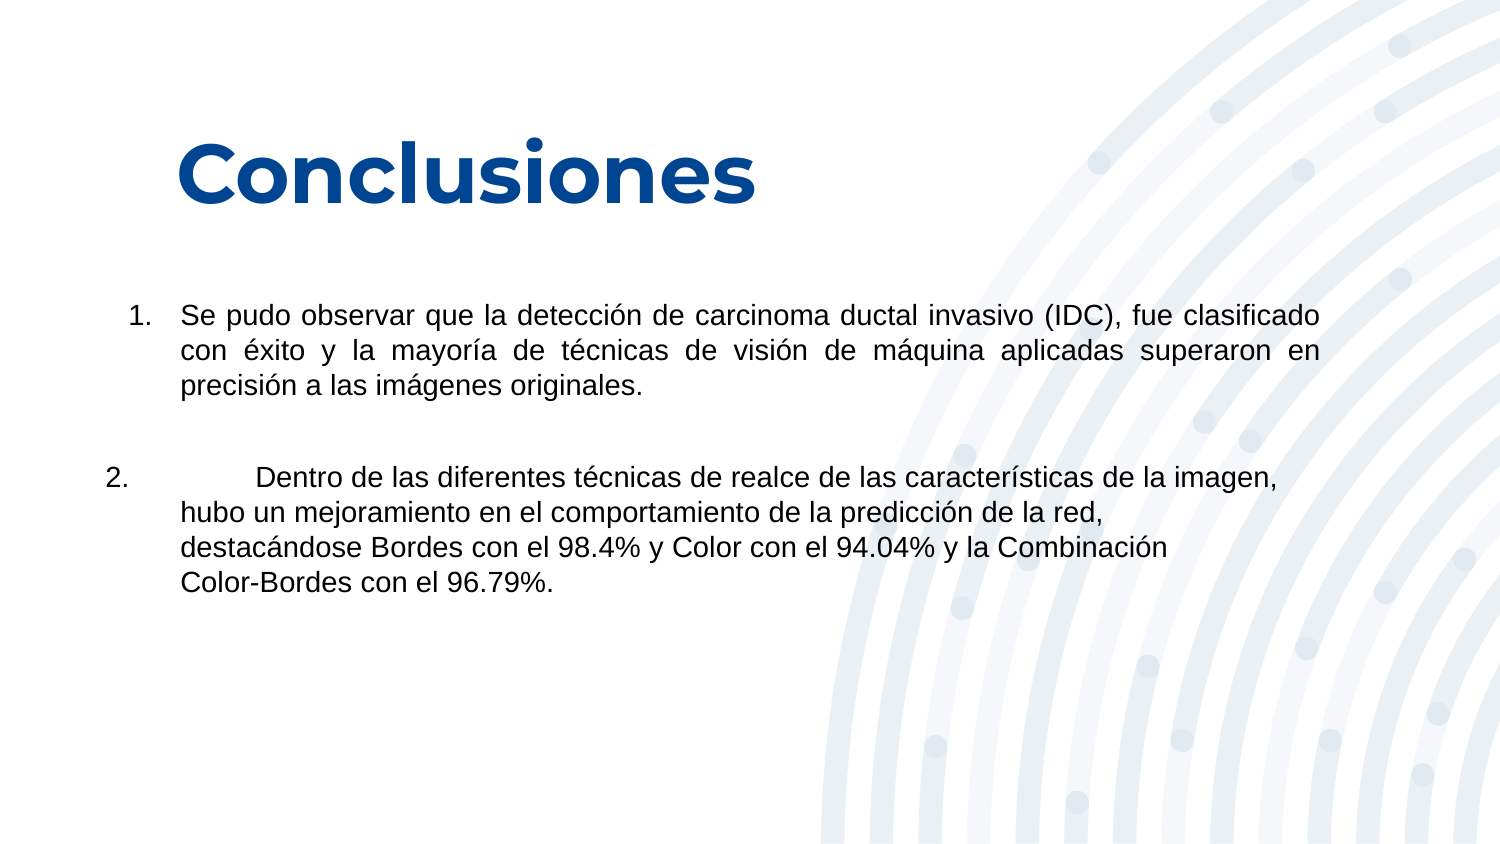

# Conclusiones
Se pudo observar que la detección de carcinoma ductal invasivo (IDC), fue clasificado con éxito y la mayoría de técnicas de visión de máquina aplicadas superaron en precisión a las imágenes originales.

2.	Dentro de las diferentes técnicas de realce de las características de la imagen,
hubo un mejoramiento en el comportamiento de la predicción de la red,
destacándose Bordes con el 98.4% y Color con el 94.04% y la Combinación
Color-Bordes con el 96.79%.